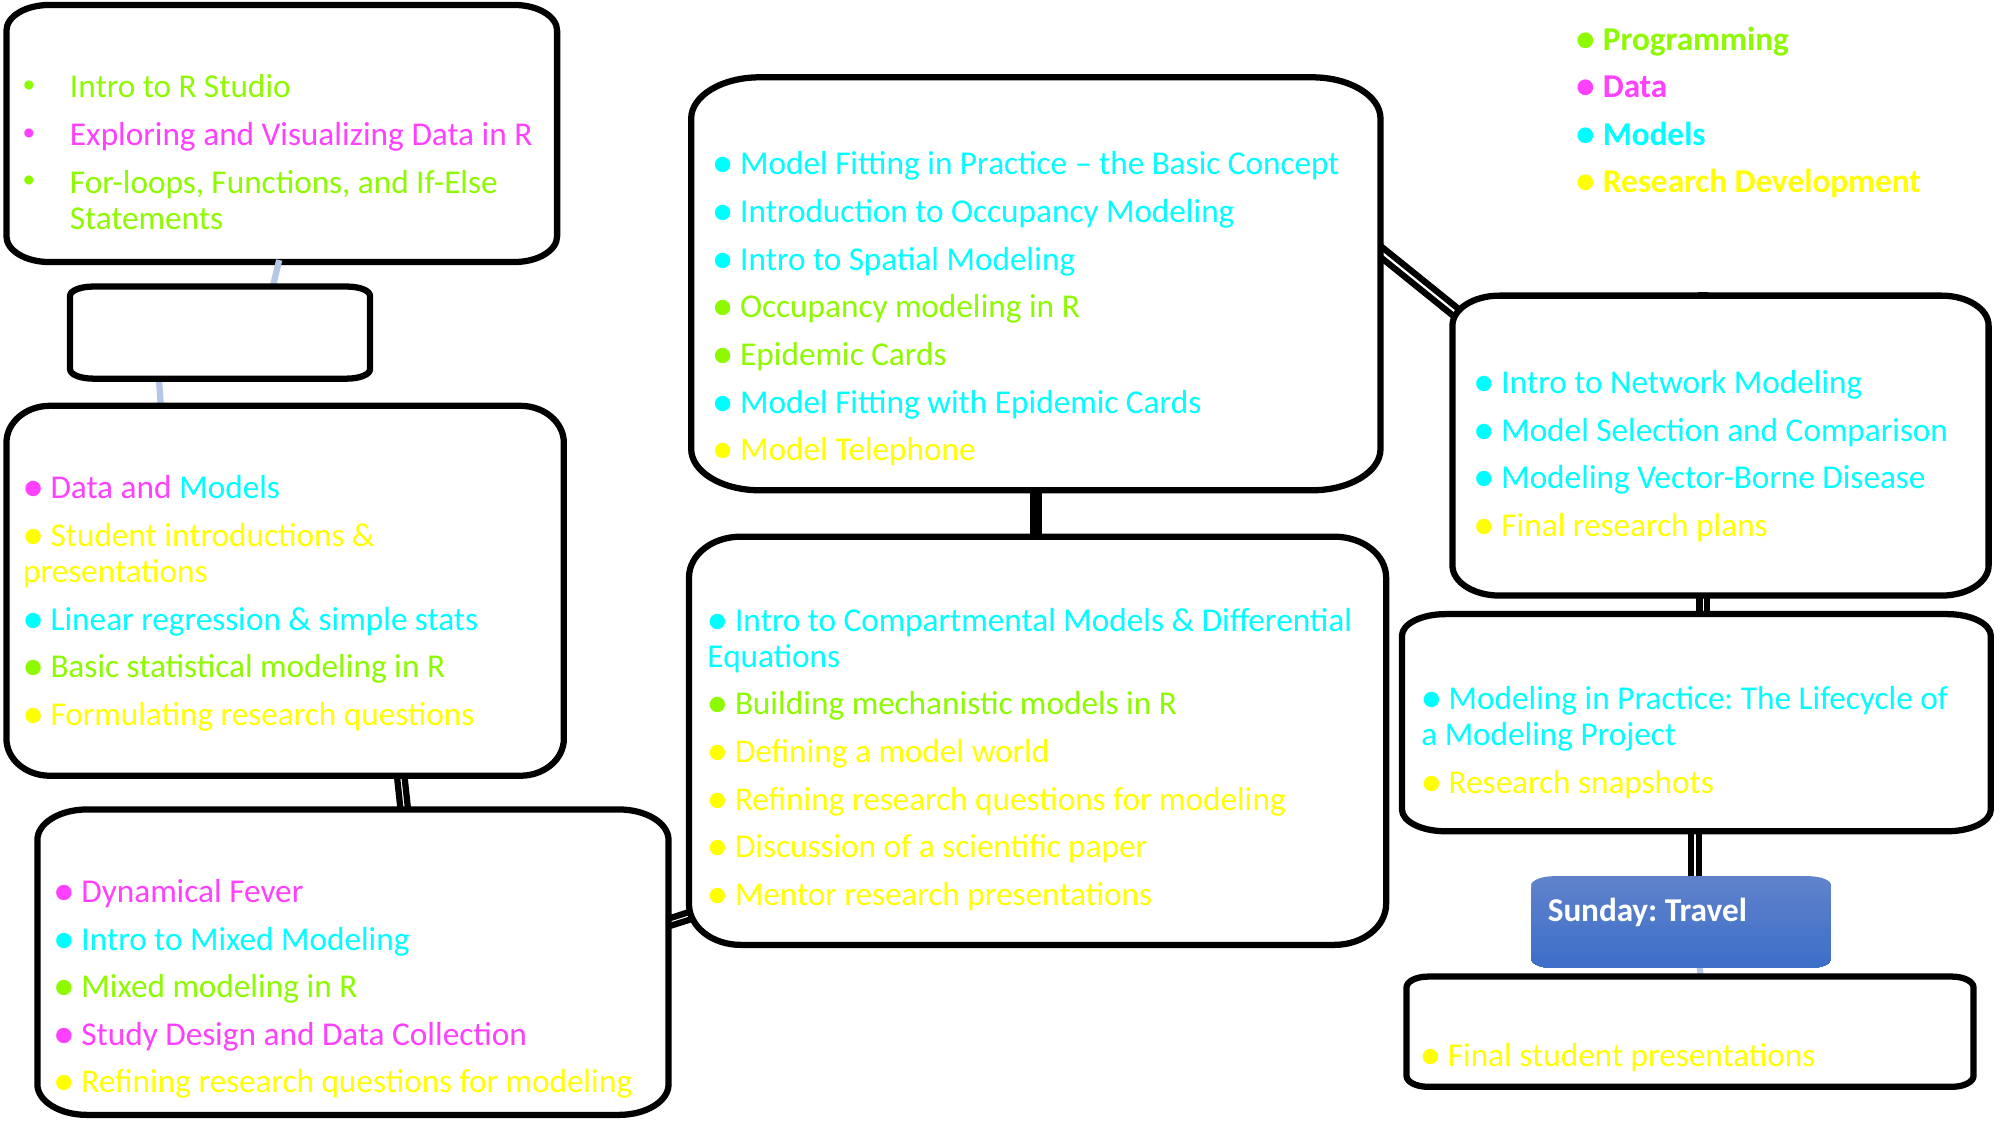

● Programming
● Data
● Models
● Research Development

Saturday: R Bootcamp
Intro to R Studio
Exploring and Visualizing Data in R
For-loops, Functions, and If-Else Statements

Thursday: “Fitting Models to Data”
● Model Fitting in Practice – the Basic Concept
● Introduction to Occupancy Modeling
● Intro to Spatial Modeling
● Occupancy modeling in R
● Epidemic Cards
● Model Fitting with Epidemic Cards
● Model Telephone

Friday: “Refining Your Work”
● Intro to Network Modeling
● Model Selection and Comparison
● Modeling Vector-Borne Disease
● Final research plans
Monday: “Dealing with Data”
● Data and Models
● Student introductions & presentations
● Linear regression & simple stats
● Basic statistical modeling in R
● Formulating research questions

Wednesday: “Thinking About Mechanism”
● Intro to Compartmental Models & Differential Equations
● Building mechanistic models in R
● Defining a model world
● Refining research questions for modeling
● Discussion of a scientific paper
● Mentor research presentations
Saturday: “Putting it All in Perspective”
● Modeling in Practice: The Lifecycle of a Modeling Project
● Research snapshots

Tuesday: “Deeper Thinking About Data”
● Dynamical Fever
● Intro to Mixed Modeling
● Mixed modeling in R
● Study Design and Data Collection
● Refining research questions for modeling

Monday: “Sharing Your Work”
● Final student presentations
Sunday: Travel
Sunday: Travel